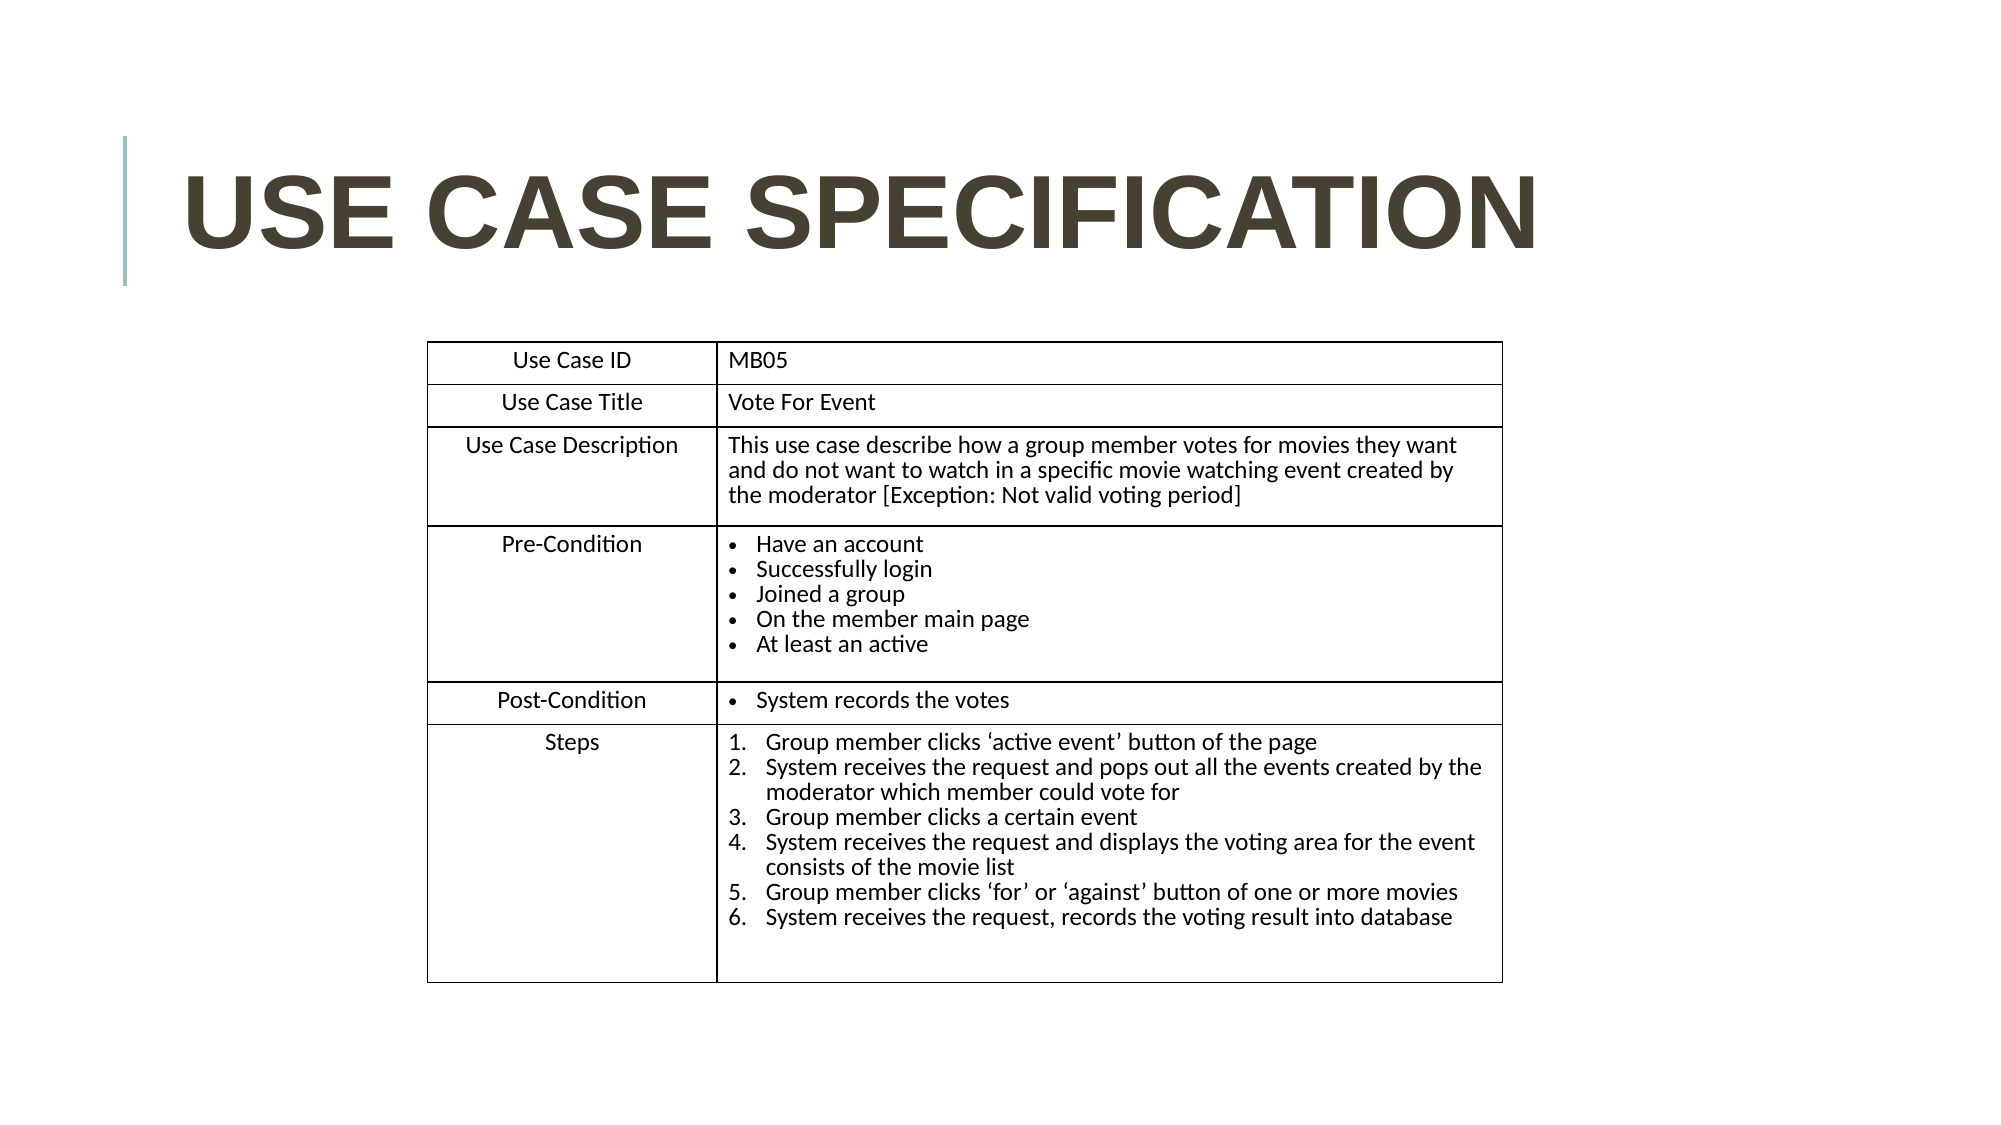

# USE CASE SPECIFICATION
| Use Case ID | MB05 |
| --- | --- |
| Use Case Title | Vote For Event |
| Use Case Description | This use case describe how a group member votes for movies they want and do not want to watch in a specific movie watching event created by the moderator [Exception: Not valid voting period] |
| Pre-Condition | Have an account Successfully login Joined a group On the member main page At least an active |
| Post-Condition | System records the votes |
| Steps | Group member clicks ‘active event’ button of the page System receives the request and pops out all the events created by the moderator which member could vote for Group member clicks a certain event System receives the request and displays the voting area for the event consists of the movie list Group member clicks ‘for’ or ‘against’ button of one or more movies System receives the request, records the voting result into database |